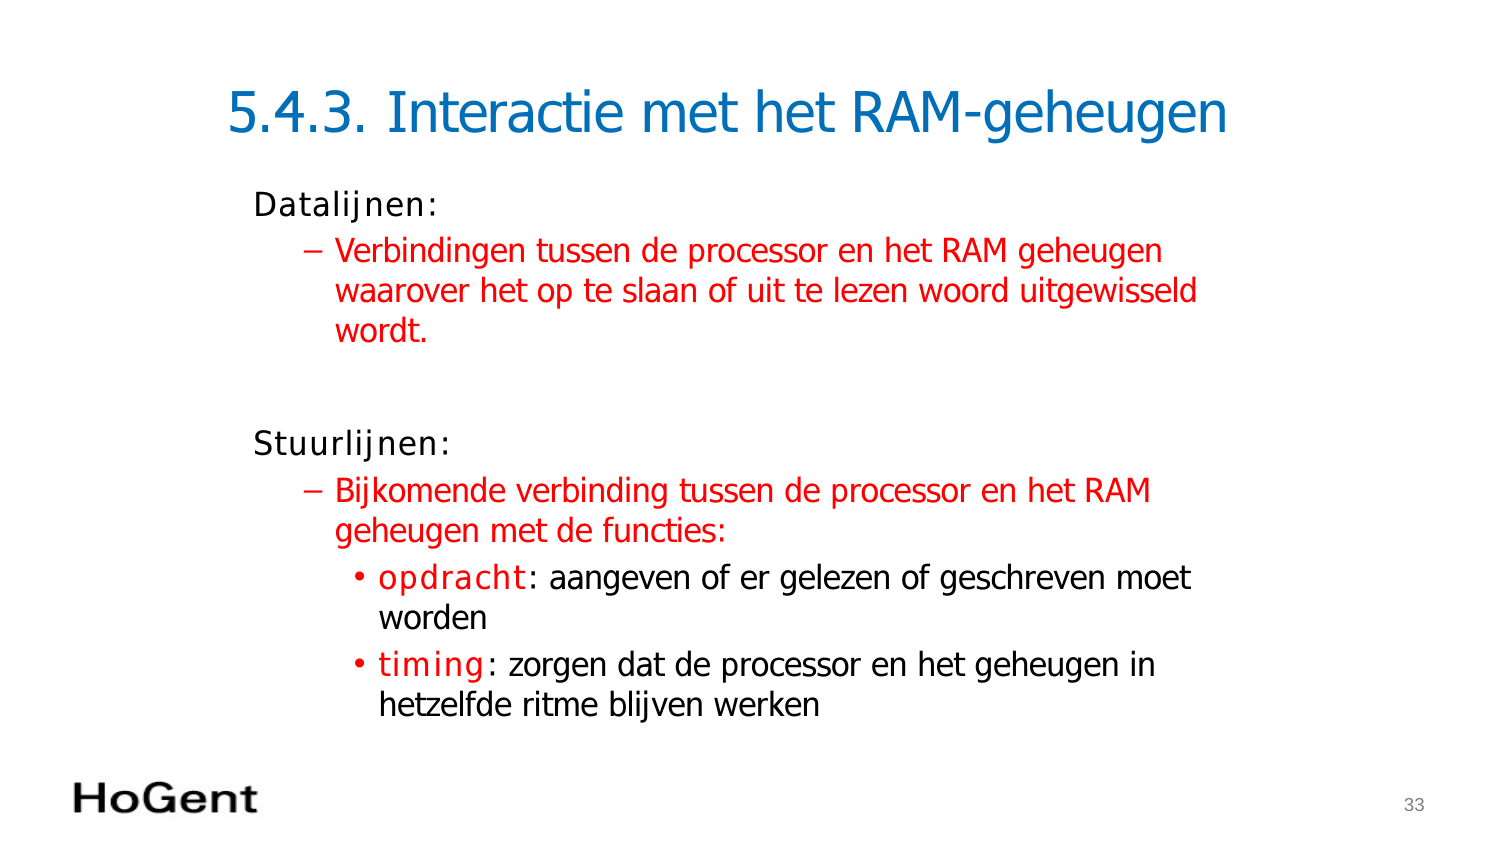

# 5.4.3. Interactie met het RAM-geheugen
Datalijnen:
Verbindingen tussen de processor en het RAM geheugen waarover het op te slaan of uit te lezen woord uitgewisseld wordt.

Stuurlijnen:
Bijkomende verbinding tussen de processor en het RAM geheugen met de functies:
opdracht: aangeven of er gelezen of geschreven moet worden
timing: zorgen dat de processor en het geheugen in hetzelfde ritme blijven werken

33